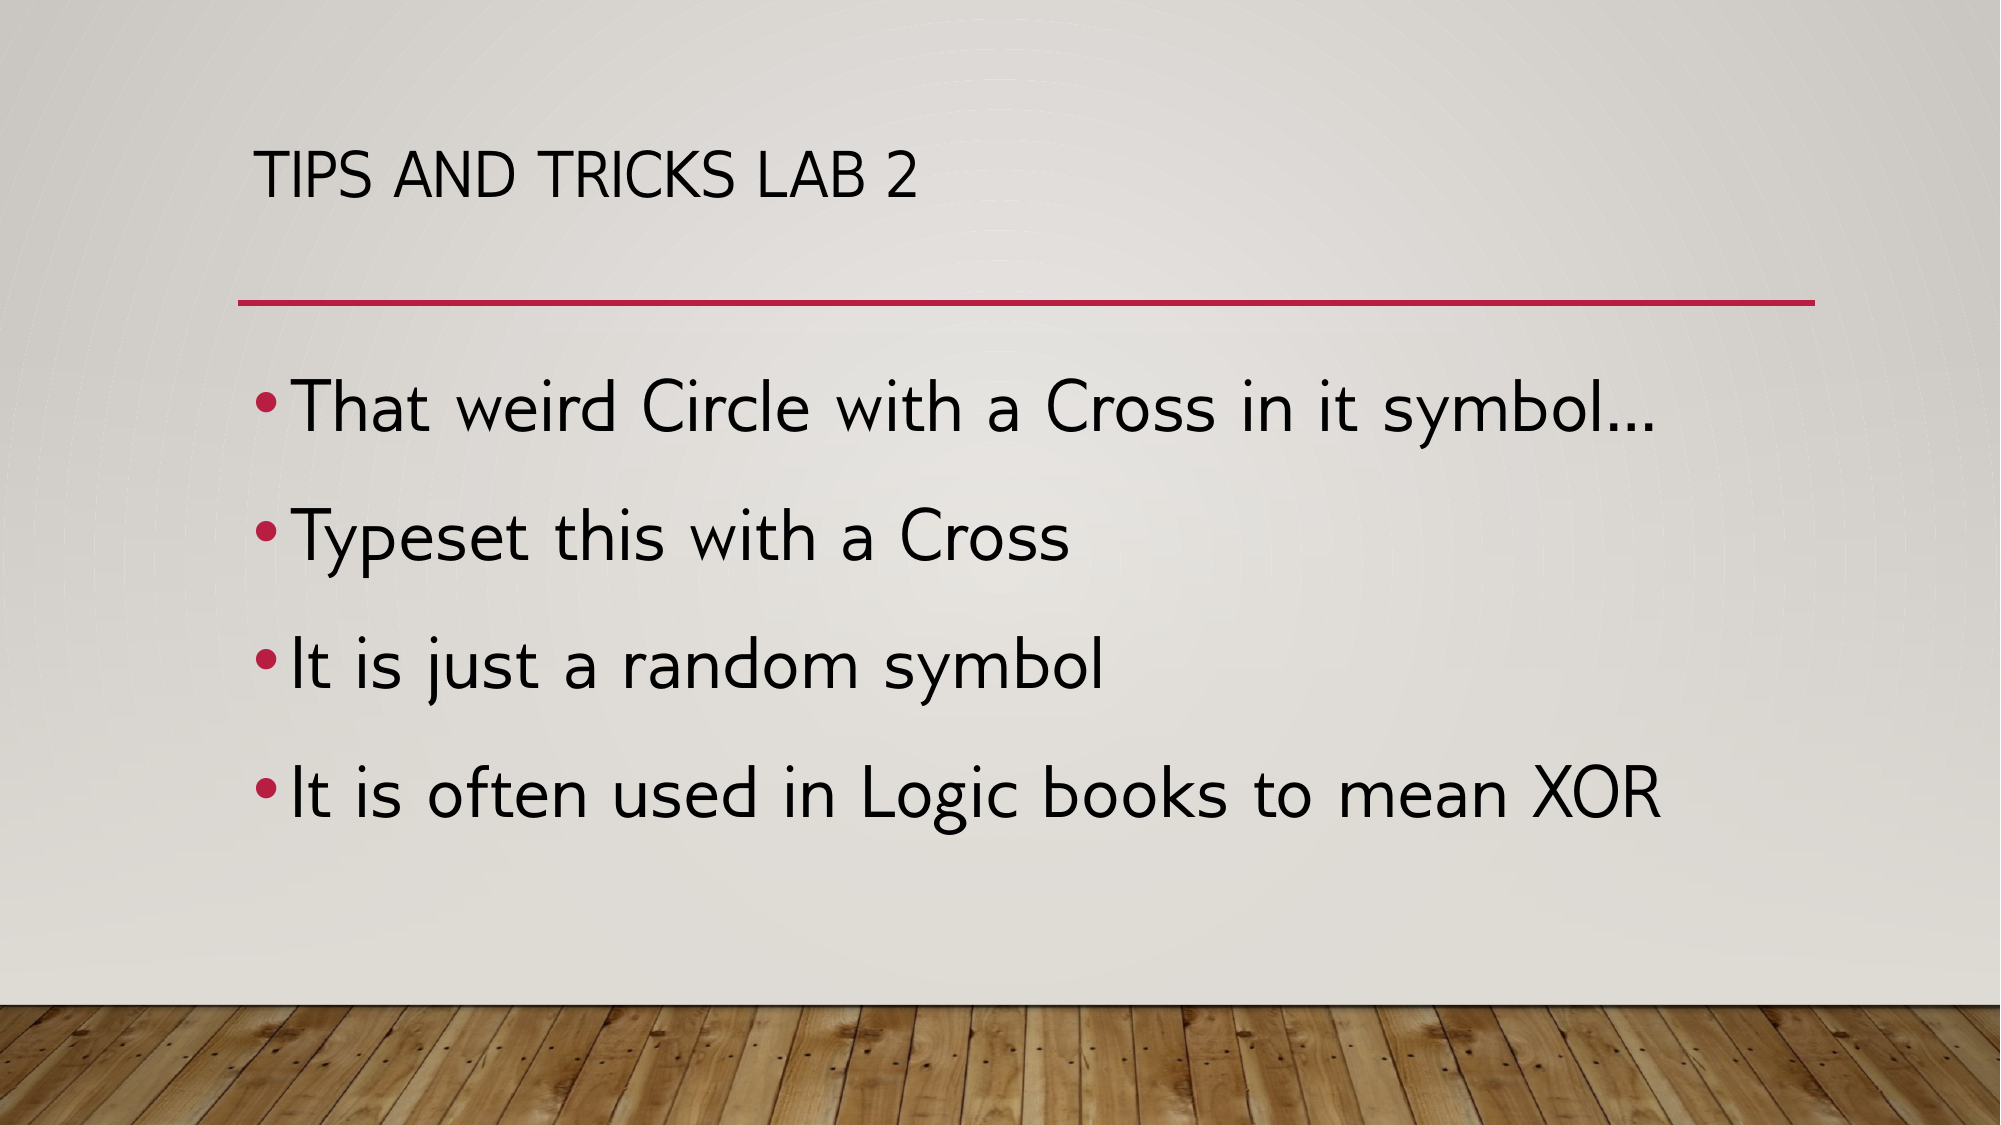

# Tips and Tricks Lab 2
That weird Circle with a Cross in it symbol…
Typeset this with a Cross
It is just a random symbol
It is often used in Logic books to mean XOR